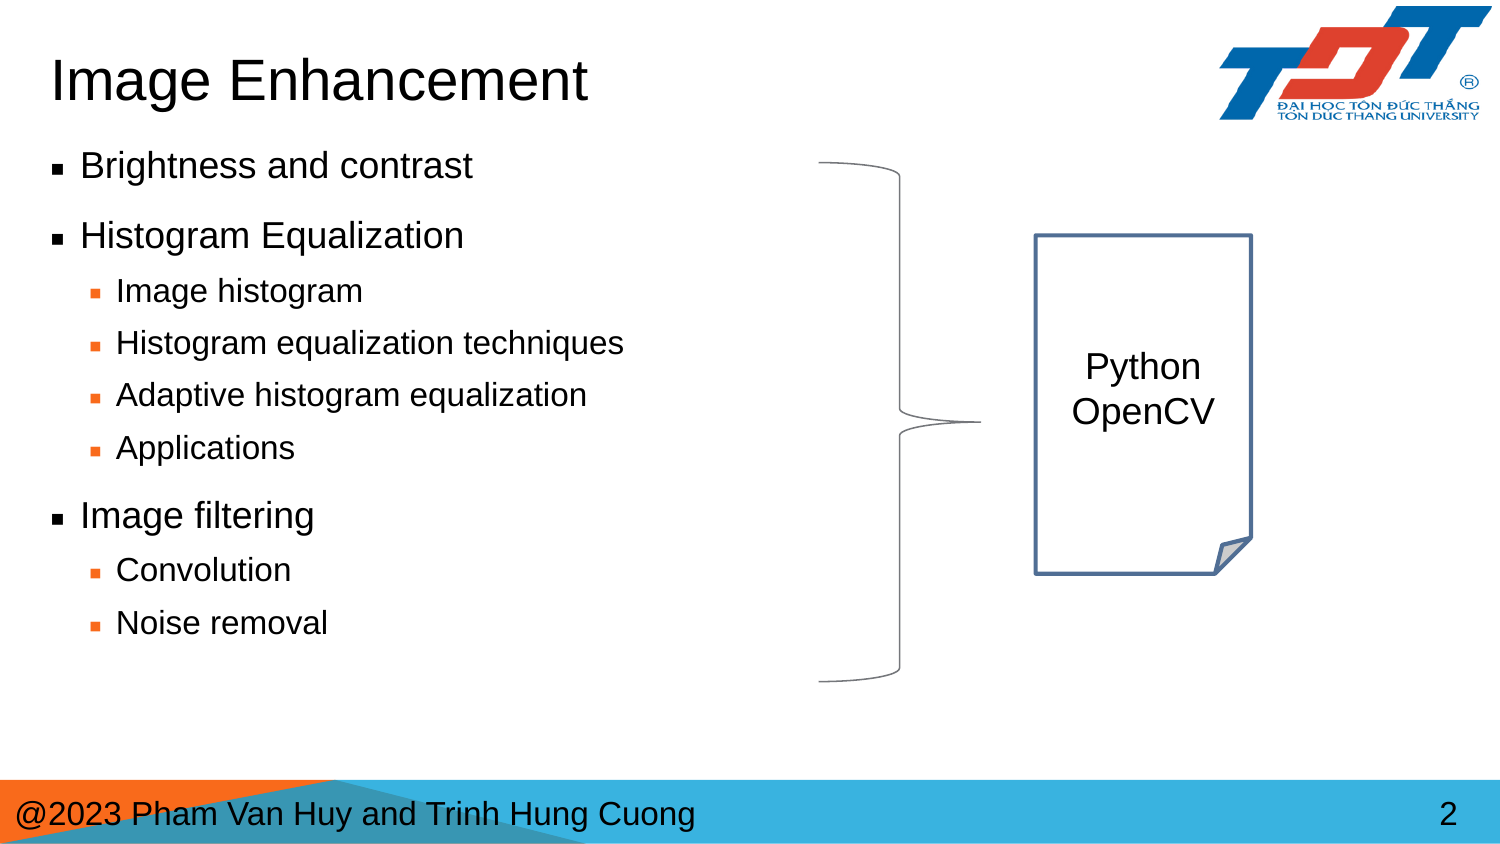

# Image Enhancement
Brightness and contrast
Histogram Equalization
Image histogram
Histogram equalization techniques
Adaptive histogram equalization
Applications
Image filtering
Convolution
Noise removal

Python
OpenCV